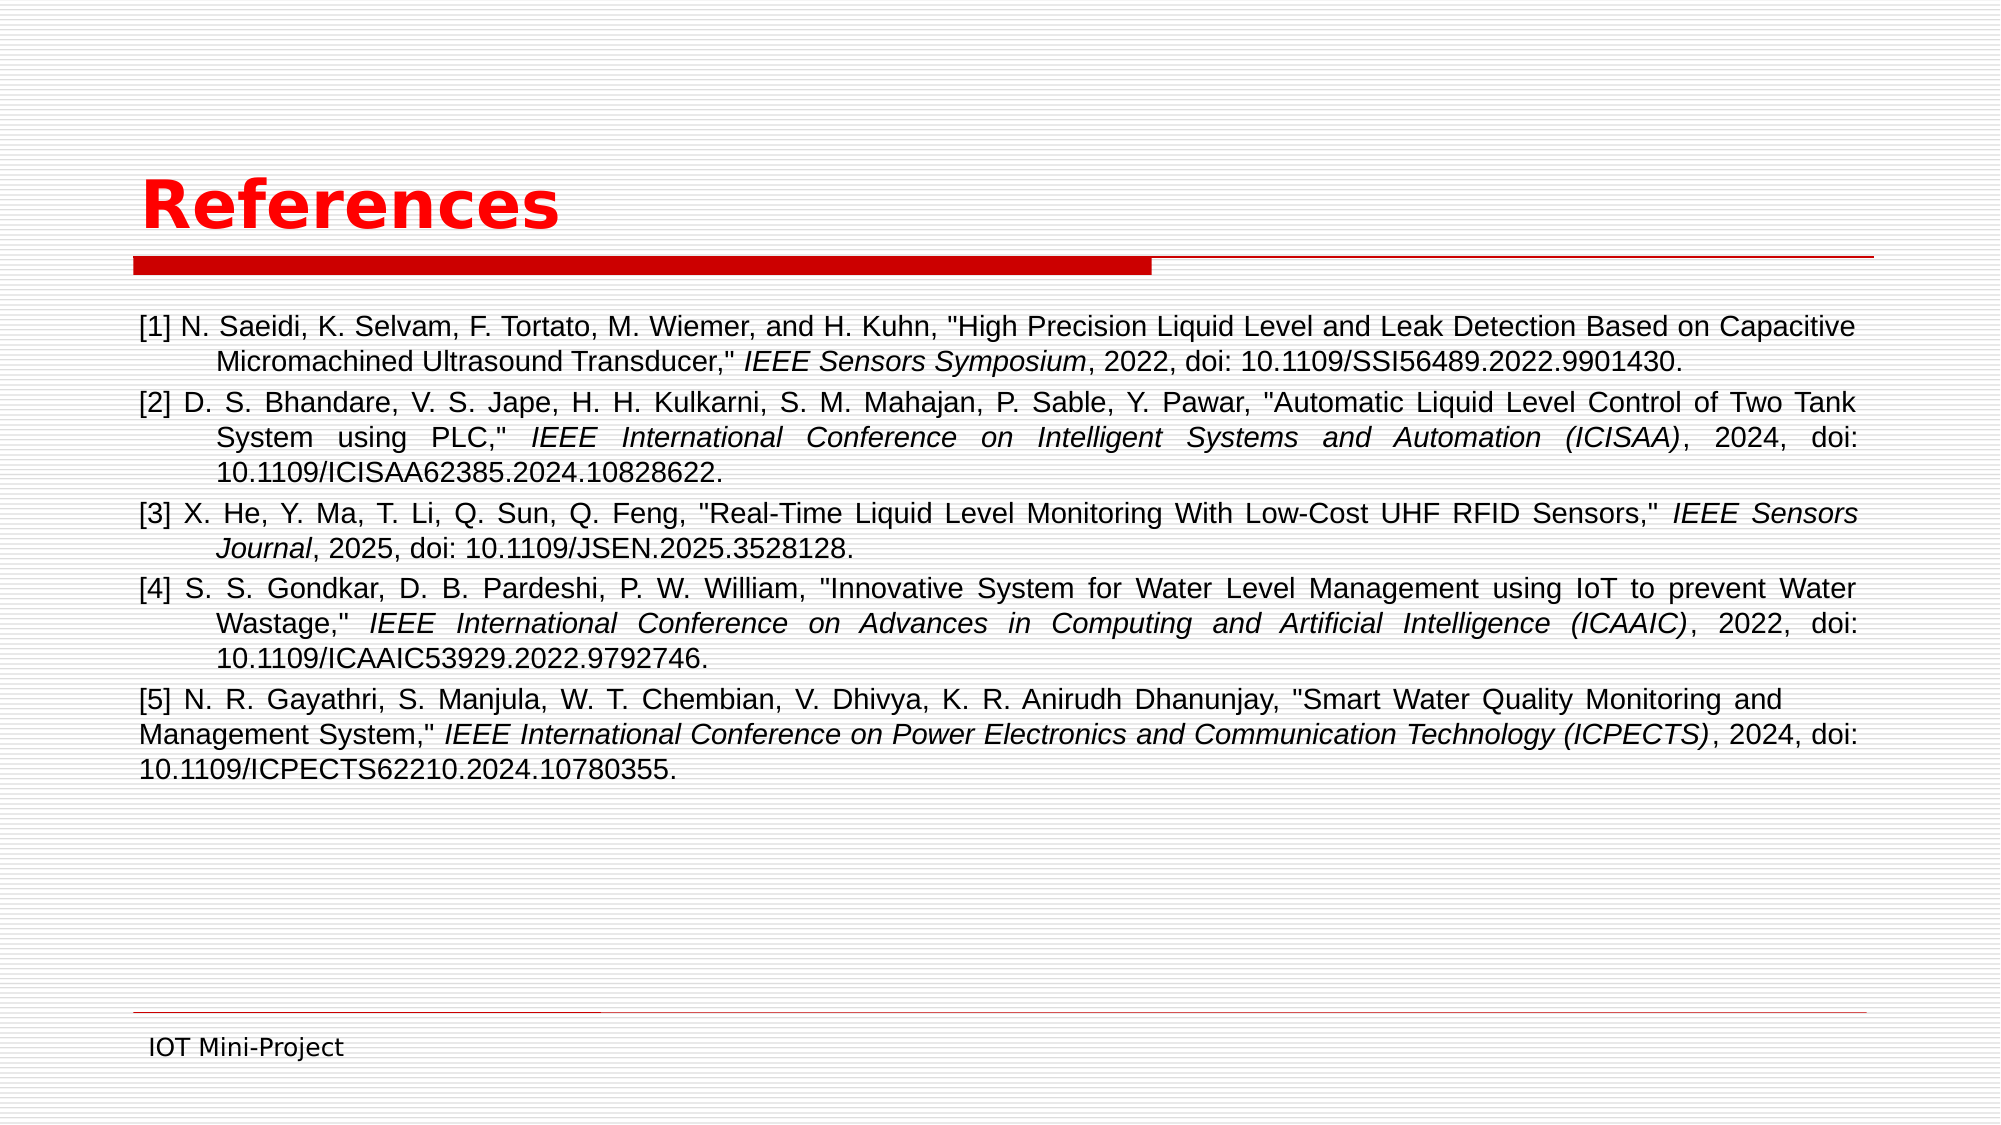

# References
[1] N. Saeidi, K. Selvam, F. Tortato, M. Wiemer, and H. Kuhn, "High Precision Liquid Level and Leak Detection Based on Capacitive Micromachined Ultrasound Transducer," IEEE Sensors Symposium, 2022, doi: 10.1109/SSI56489.2022.9901430.
[2] D. S. Bhandare, V. S. Jape, H. H. Kulkarni, S. M. Mahajan, P. Sable, Y. Pawar, "Automatic Liquid Level Control of Two Tank System using PLC," IEEE International Conference on Intelligent Systems and Automation (ICISAA), 2024, doi: 10.1109/ICISAA62385.2024.10828622.
[3] X. He, Y. Ma, T. Li, Q. Sun, Q. Feng, "Real-Time Liquid Level Monitoring With Low-Cost UHF RFID Sensors," IEEE Sensors Journal, 2025, doi: 10.1109/JSEN.2025.3528128.
[4] S. S. Gondkar, D. B. Pardeshi, P. W. William, "Innovative System for Water Level Management using IoT to prevent Water Wastage," IEEE International Conference on Advances in Computing and Artificial Intelligence (ICAAIC), 2022, doi: 10.1109/ICAAIC53929.2022.9792746.
[5] N. R. Gayathri, S. Manjula, W. T. Chembian, V. Dhivya, K. R. Anirudh Dhanunjay, "Smart Water Quality Monitoring and       Management System," IEEE International Conference on Power Electronics and Communication Technology (ICPECTS), 2024, doi: 10.1109/ICPECTS62210.2024.10780355.

IOT Mini-Project